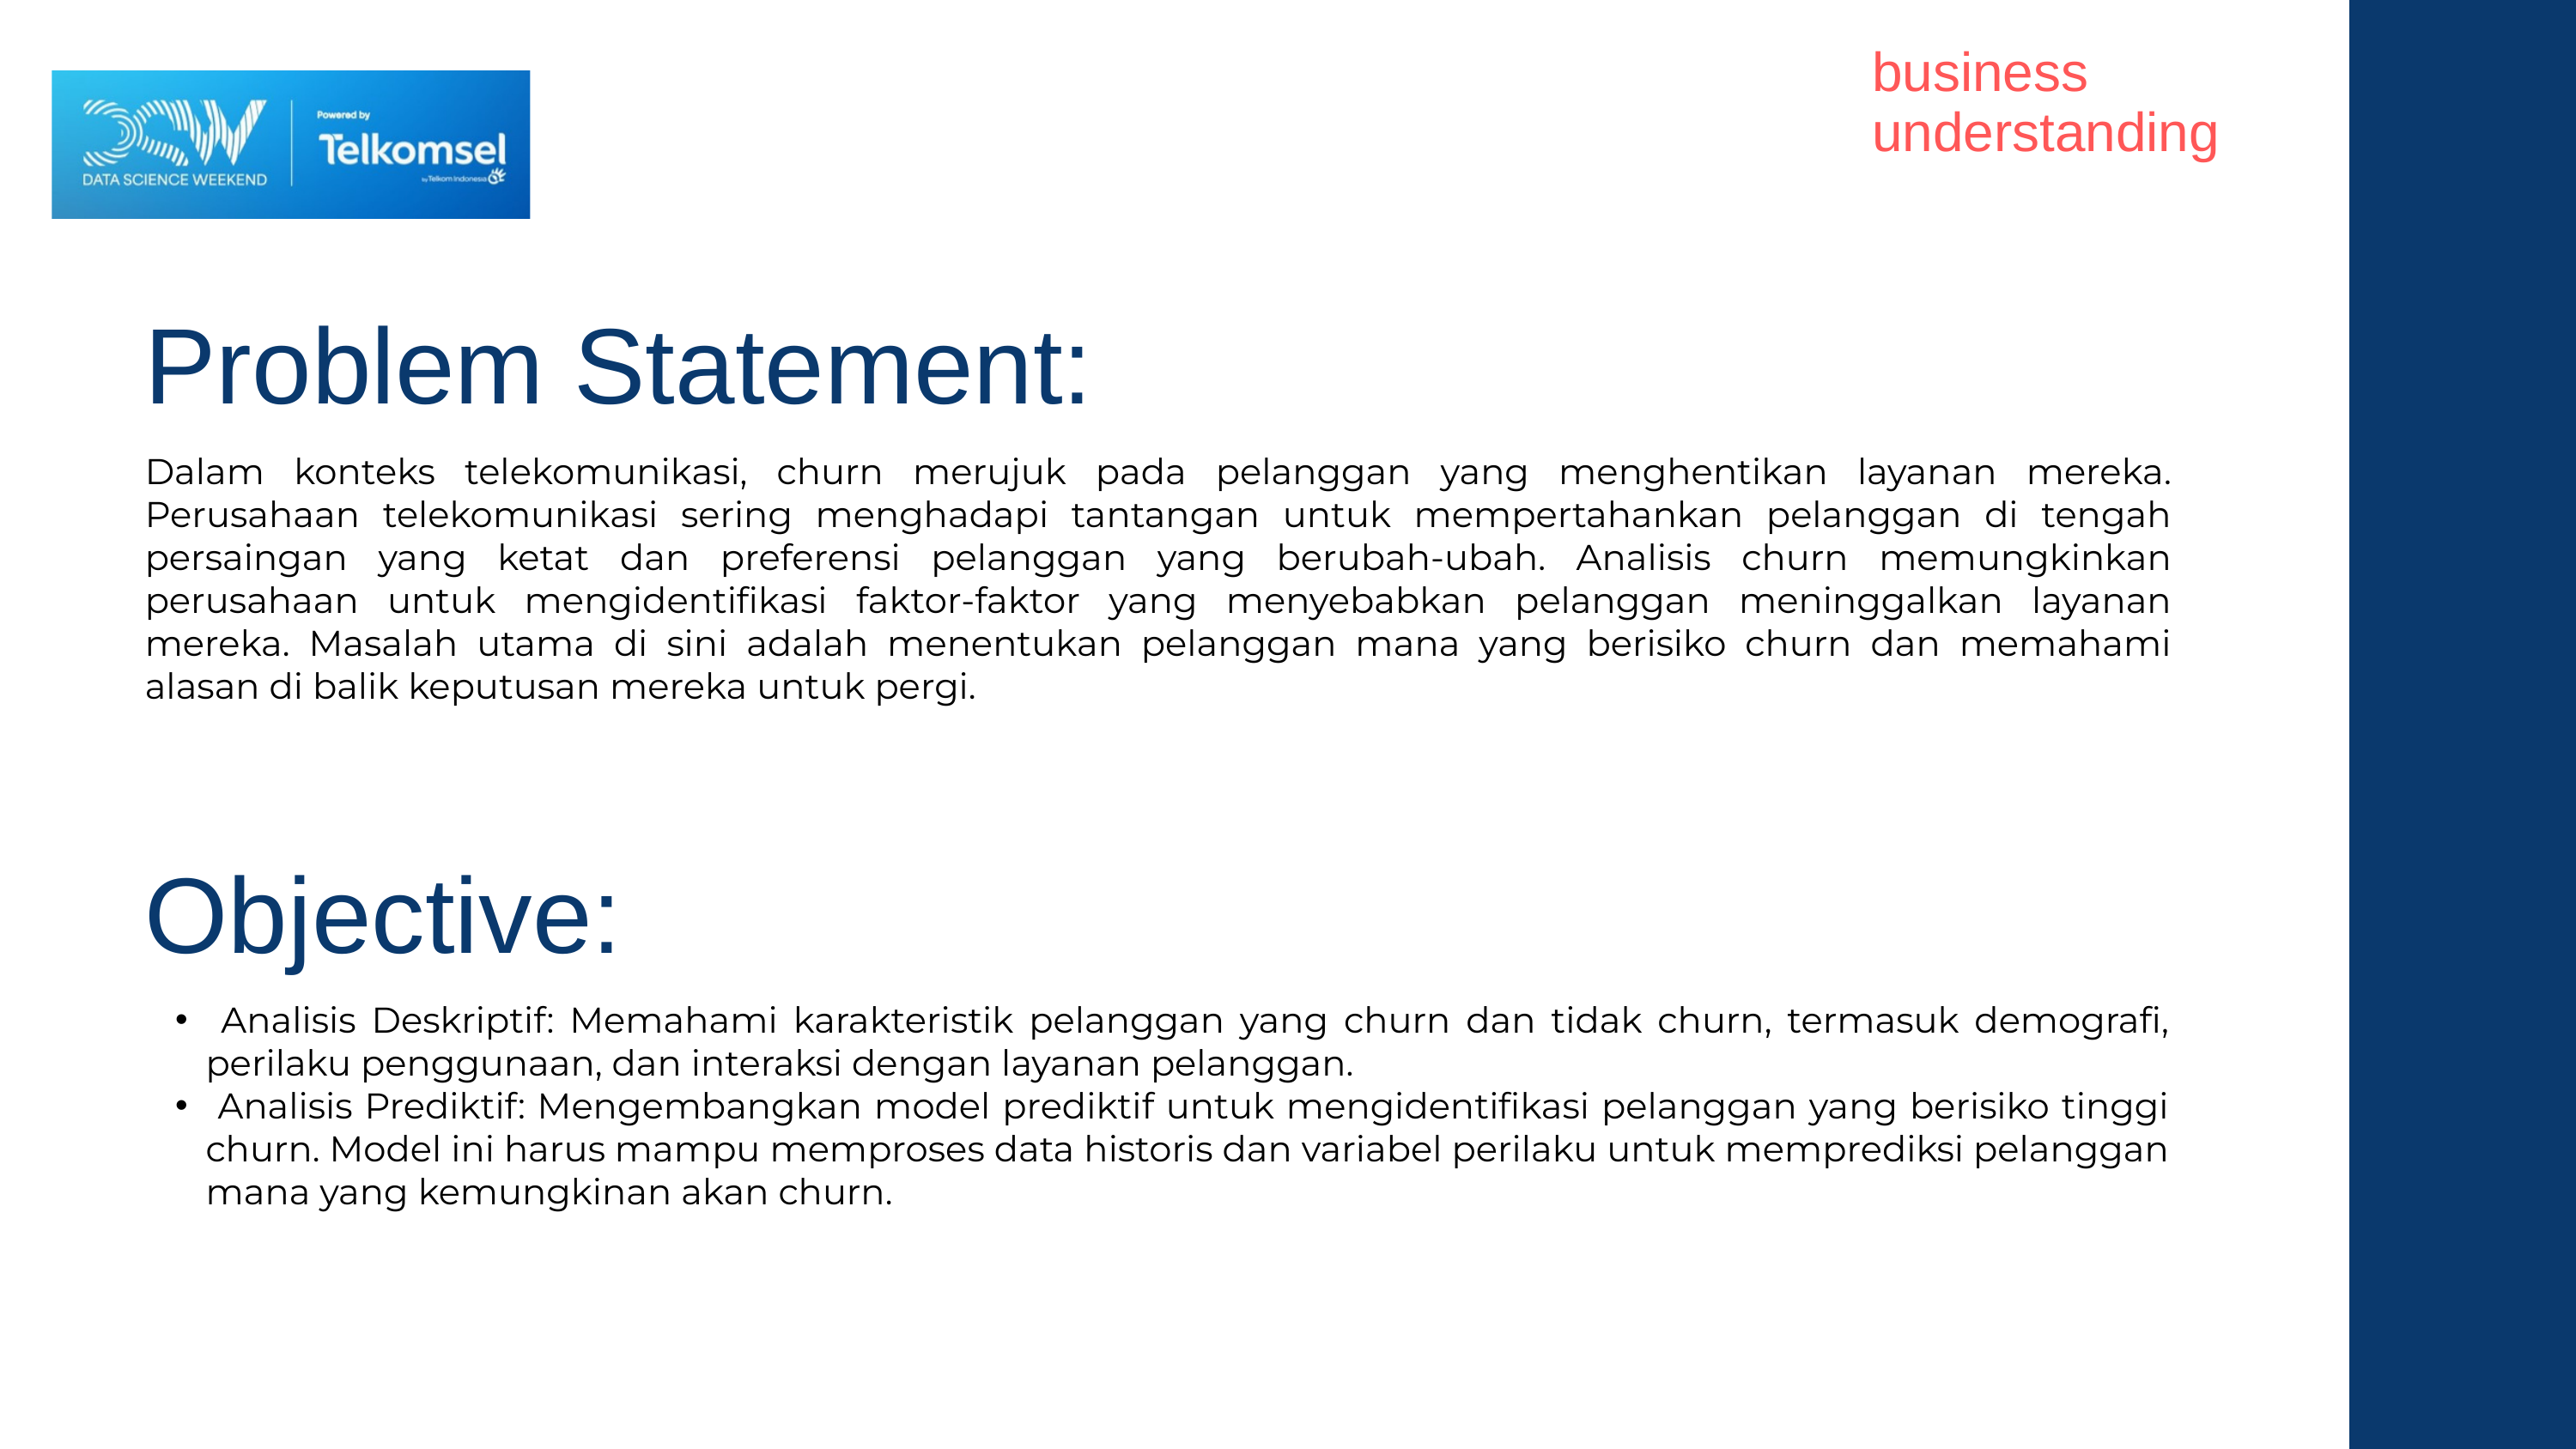

business understanding

Problem Statement:
Dalam konteks telekomunikasi, churn merujuk pada pelanggan yang menghentikan layanan mereka. Perusahaan telekomunikasi sering menghadapi tantangan untuk mempertahankan pelanggan di tengah persaingan yang ketat dan preferensi pelanggan yang berubah-ubah. Analisis churn memungkinkan perusahaan untuk mengidentifikasi faktor-faktor yang menyebabkan pelanggan meninggalkan layanan mereka. Masalah utama di sini adalah menentukan pelanggan mana yang berisiko churn dan memahami alasan di balik keputusan mereka untuk pergi.
Objective:
 Analisis Deskriptif: Memahami karakteristik pelanggan yang churn dan tidak churn, termasuk demografi, perilaku penggunaan, dan interaksi dengan layanan pelanggan.
 Analisis Prediktif: Mengembangkan model prediktif untuk mengidentifikasi pelanggan yang berisiko tinggi churn. Model ini harus mampu memproses data historis dan variabel perilaku untuk memprediksi pelanggan mana yang kemungkinan akan churn.